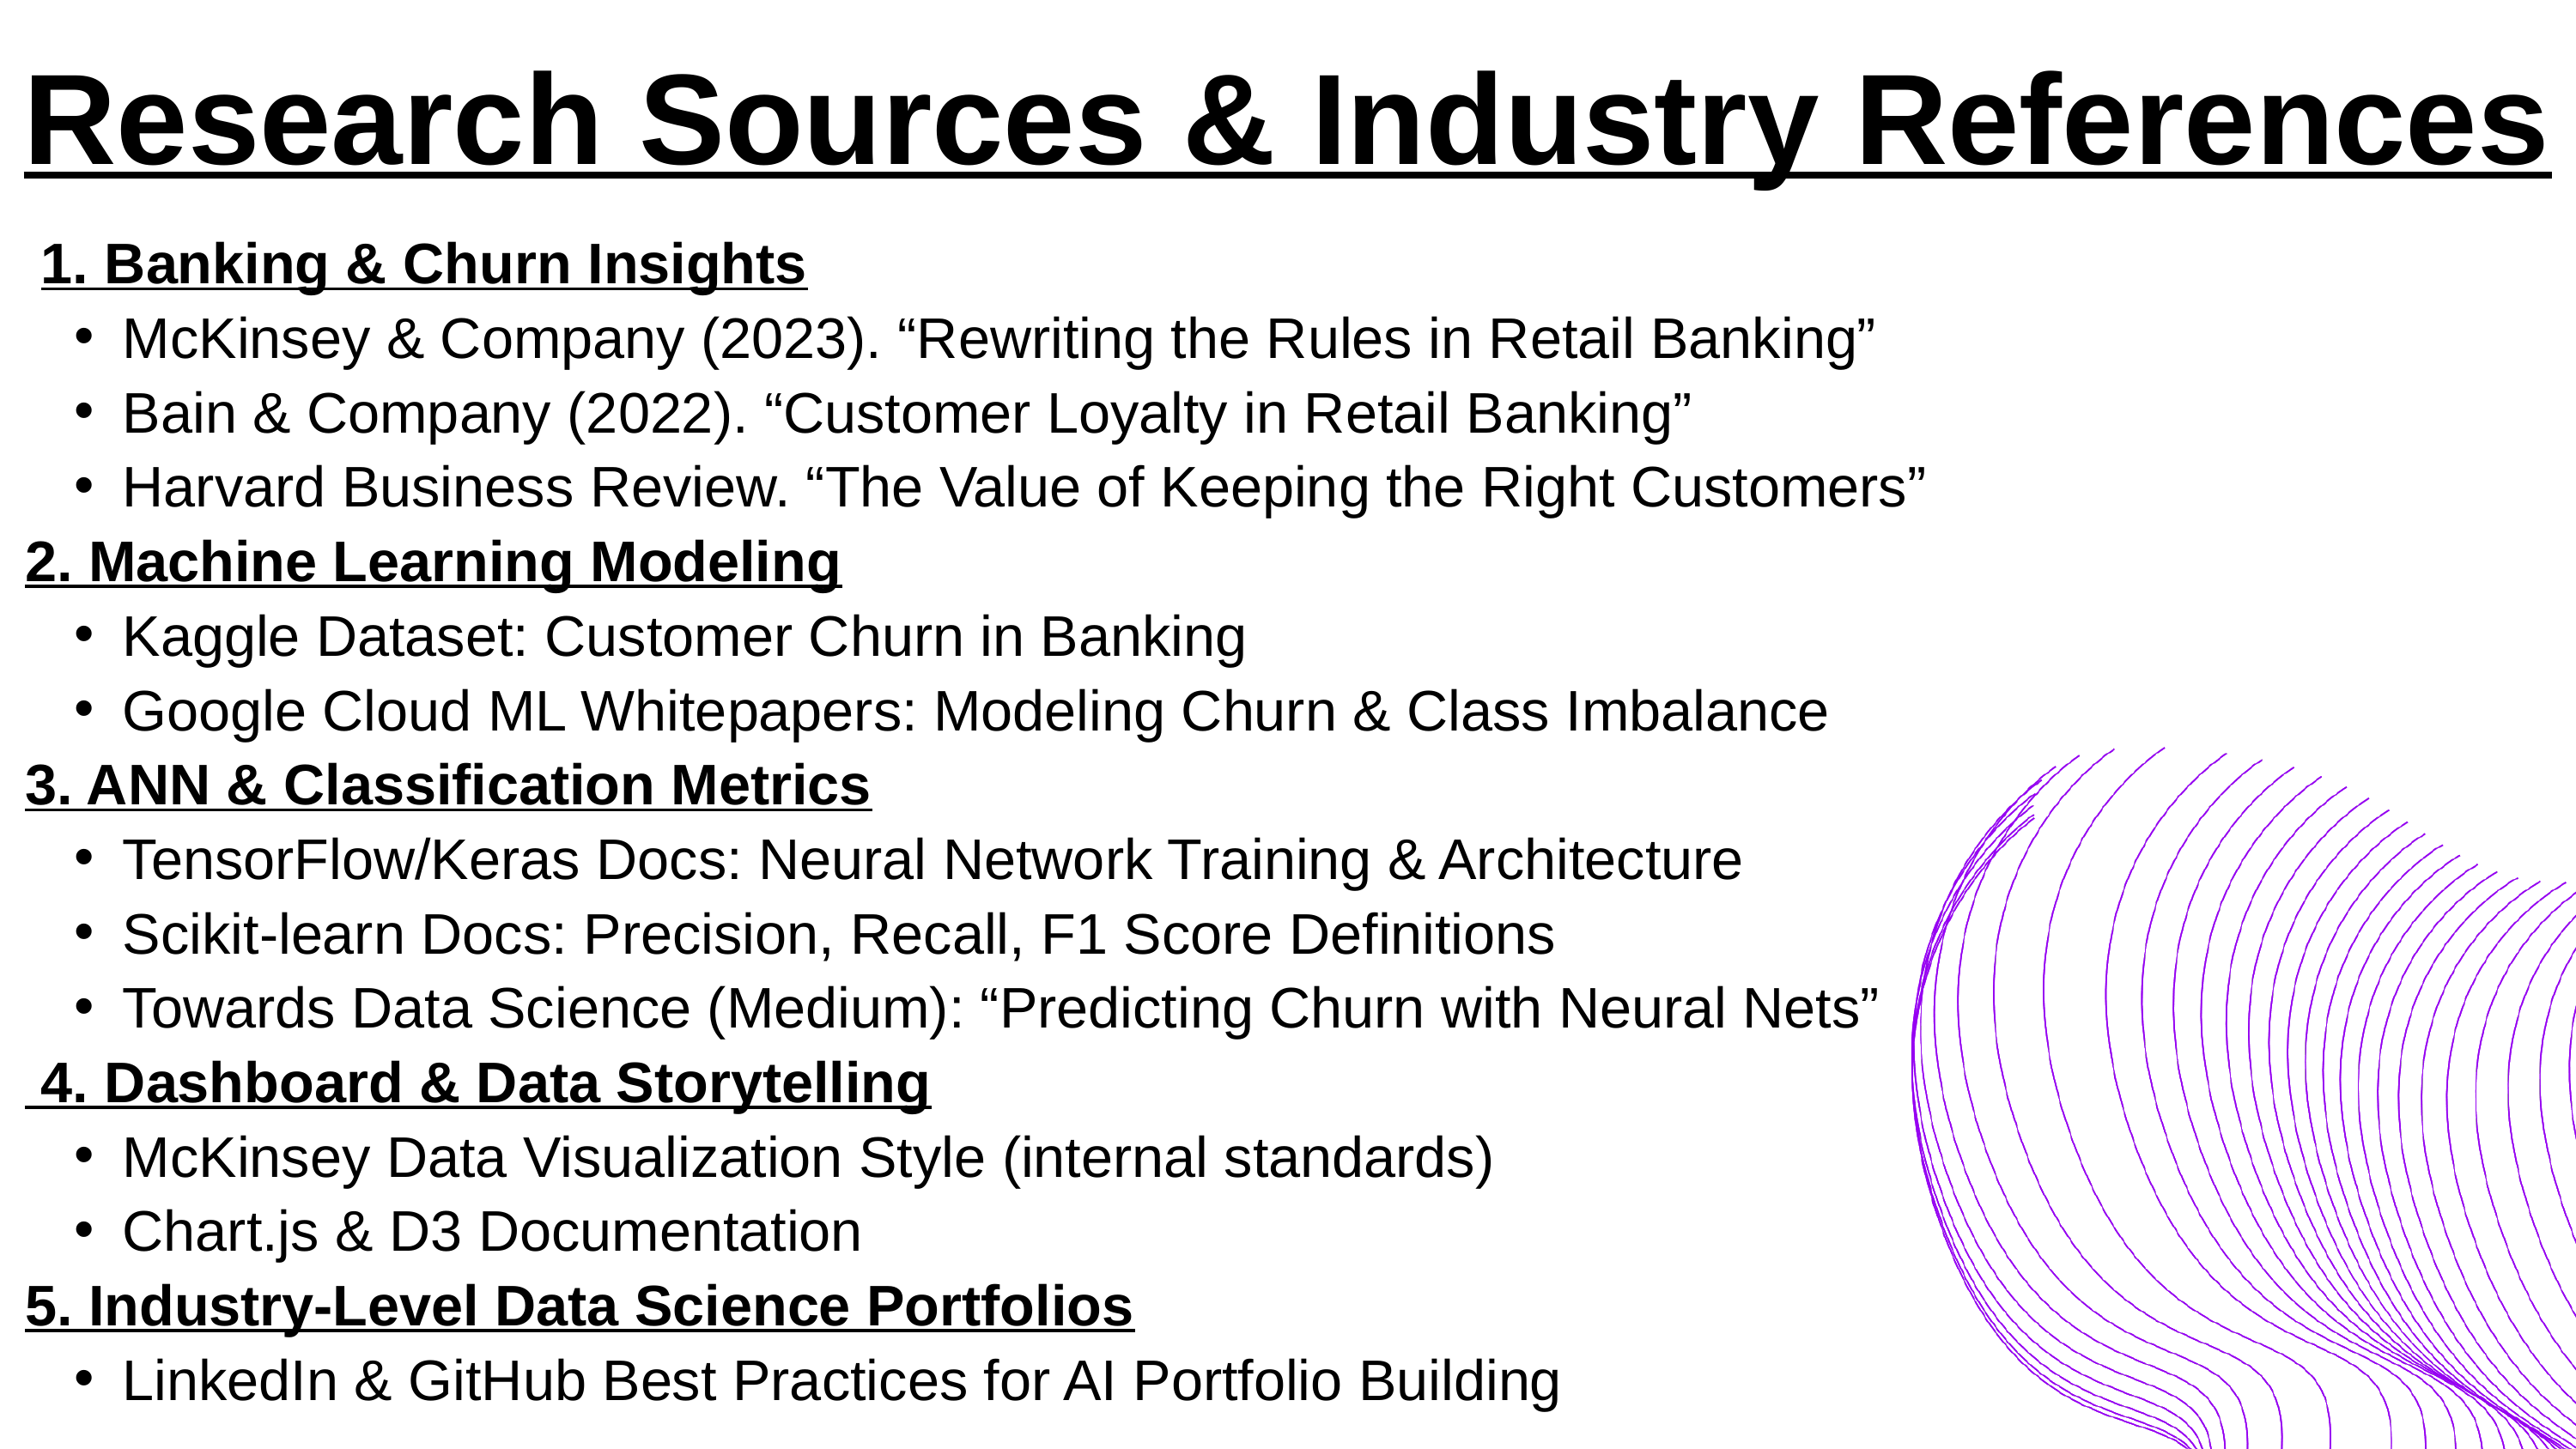

Research Sources & Industry References

 1. Banking & Churn Insights
McKinsey & Company (2023). “Rewriting the Rules in Retail Banking”
Bain & Company (2022). “Customer Loyalty in Retail Banking”
Harvard Business Review. “The Value of Keeping the Right Customers”
2. Machine Learning Modeling
Kaggle Dataset: Customer Churn in Banking
Google Cloud ML Whitepapers: Modeling Churn & Class Imbalance
3. ANN & Classification Metrics
TensorFlow/Keras Docs: Neural Network Training & Architecture
Scikit-learn Docs: Precision, Recall, F1 Score Definitions
Towards Data Science (Medium): “Predicting Churn with Neural Nets”
 4. Dashboard & Data Storytelling
McKinsey Data Visualization Style (internal standards)
Chart.js & D3 Documentation
5. Industry-Level Data Science Portfolios
LinkedIn & GitHub Best Practices for AI Portfolio Building